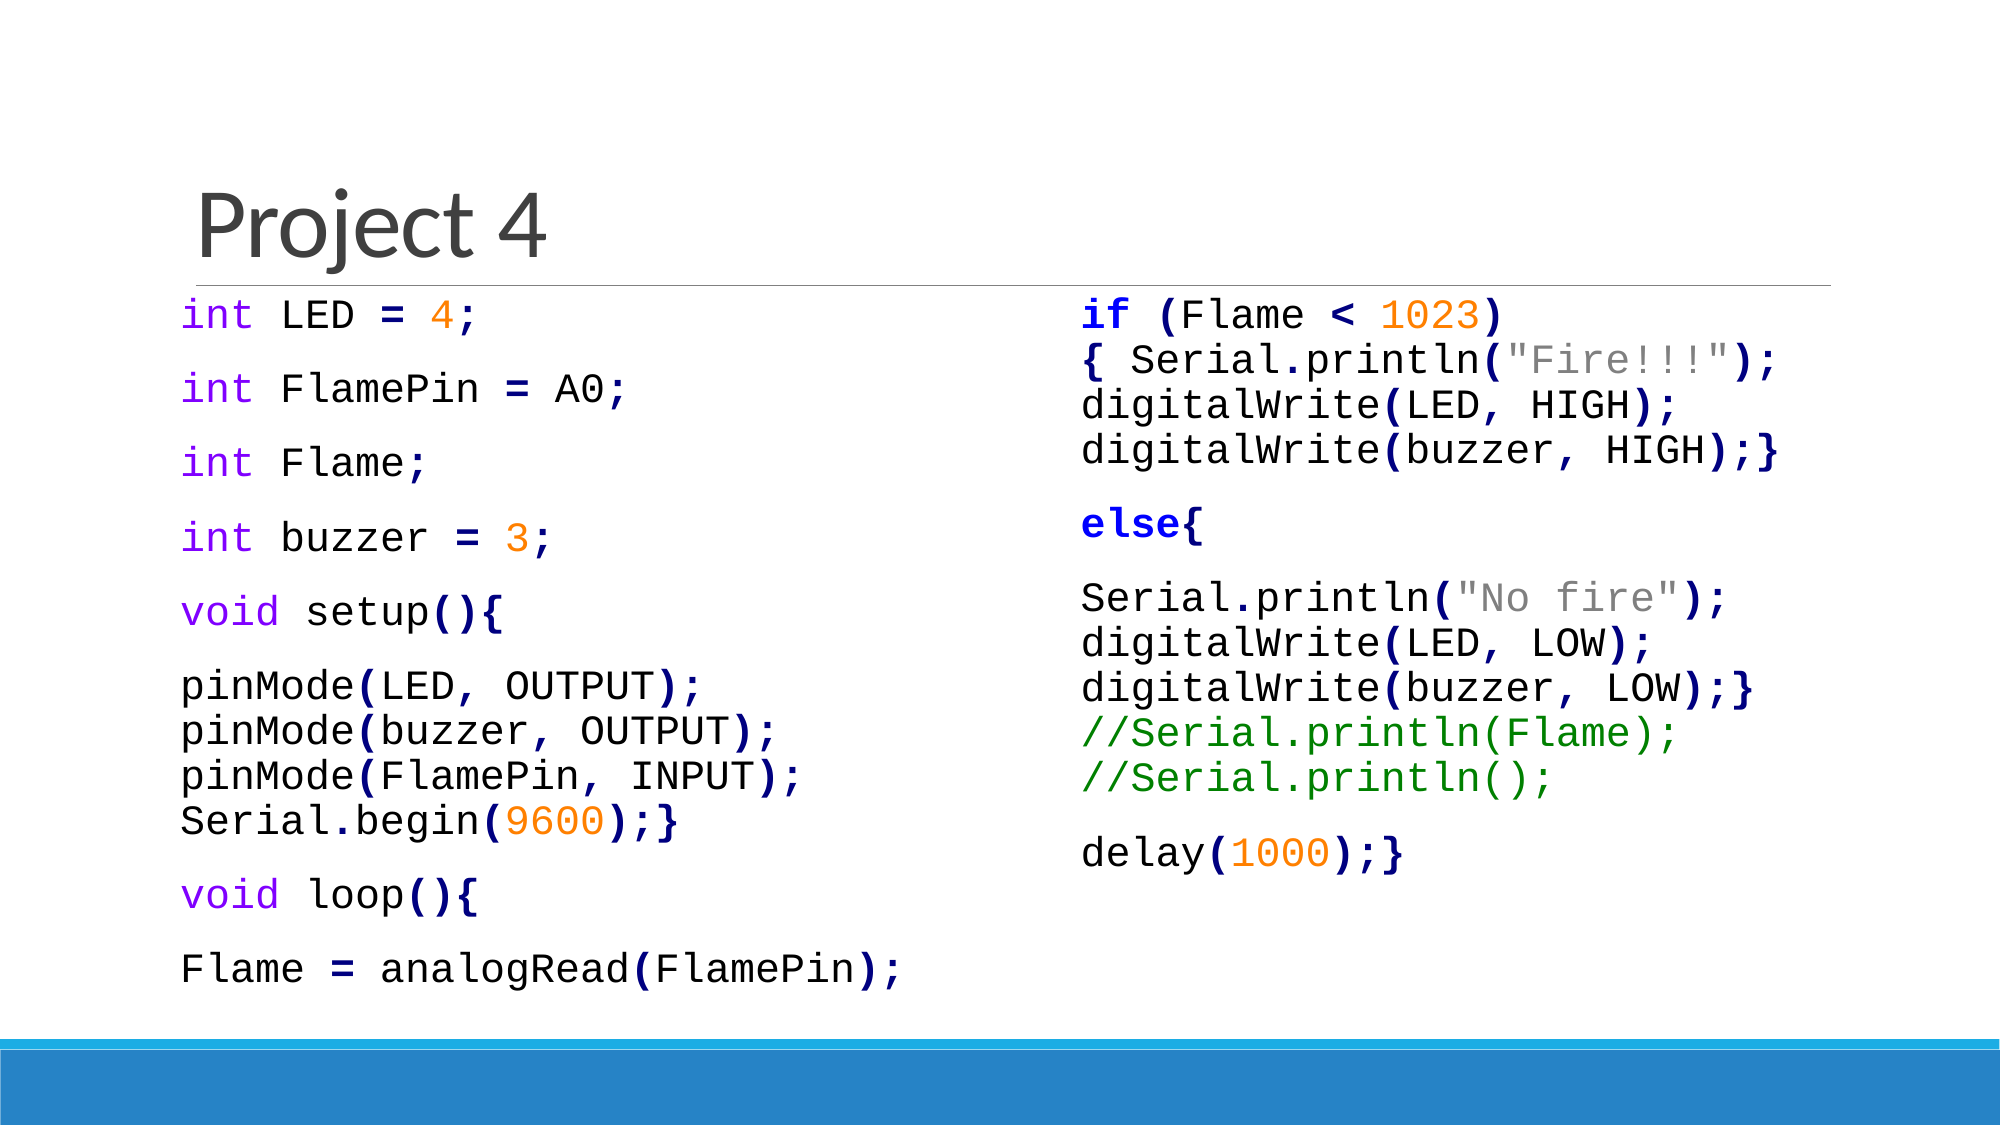

# Project 4
int LED = 4;
int FlamePin = A0;
int Flame;
int buzzer = 3;
void setup(){
pinMode(LED, OUTPUT); pinMode(buzzer, OUTPUT); pinMode(FlamePin, INPUT); Serial.begin(9600);}
void loop(){
Flame = analogRead(FlamePin);
if (Flame < 1023){ Serial.println("Fire!!!"); digitalWrite(LED, HIGH); digitalWrite(buzzer, HIGH);}
else{
Serial.println("No fire"); digitalWrite(LED, LOW); digitalWrite(buzzer, LOW);} //Serial.println(Flame); //Serial.println();
delay(1000);}